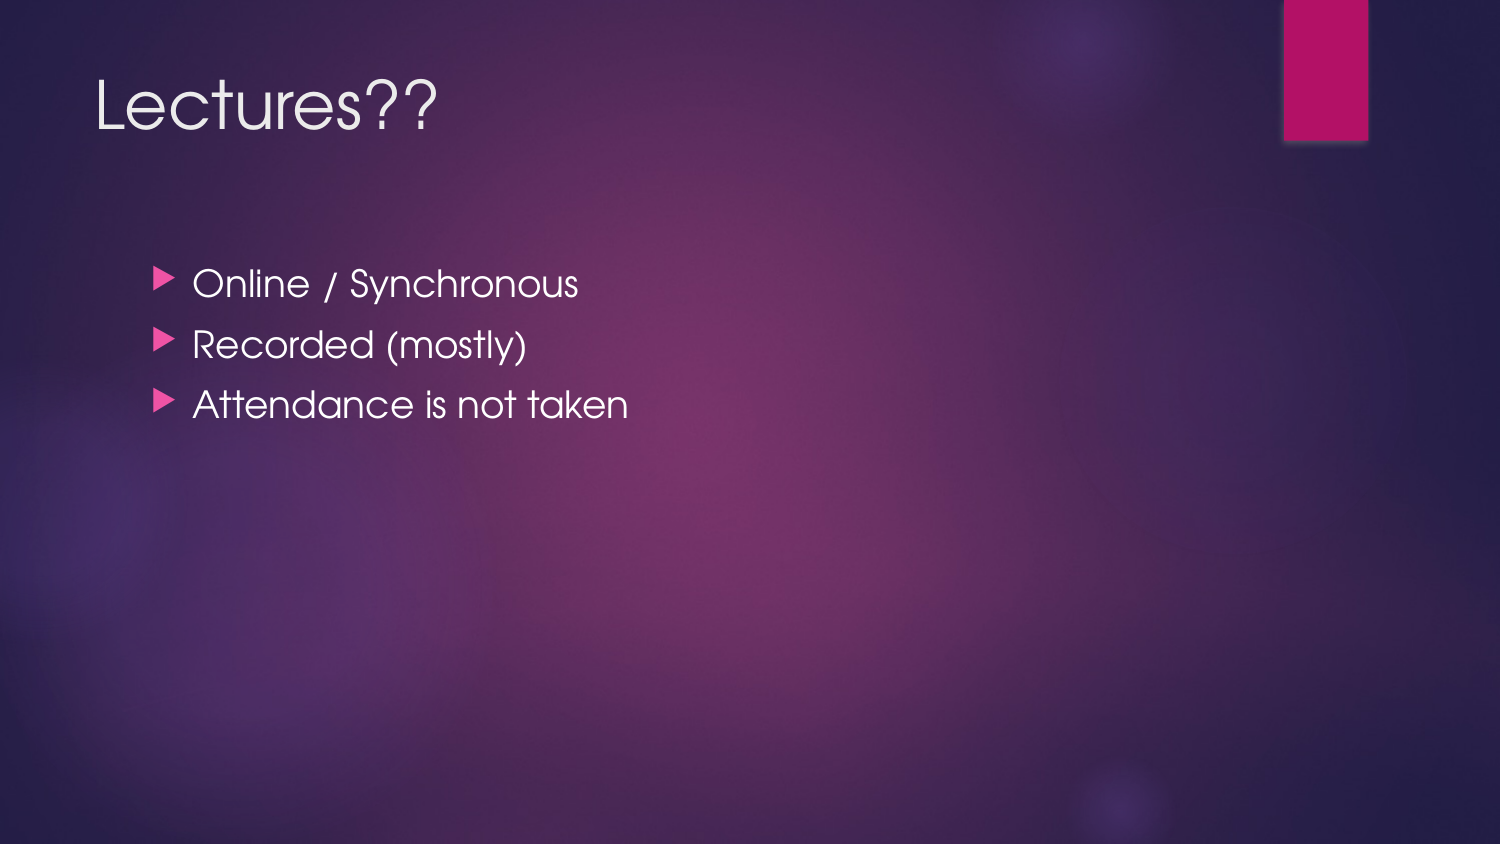

# Lectures??
Online / Synchronous
Recorded (mostly)
Attendance is not taken